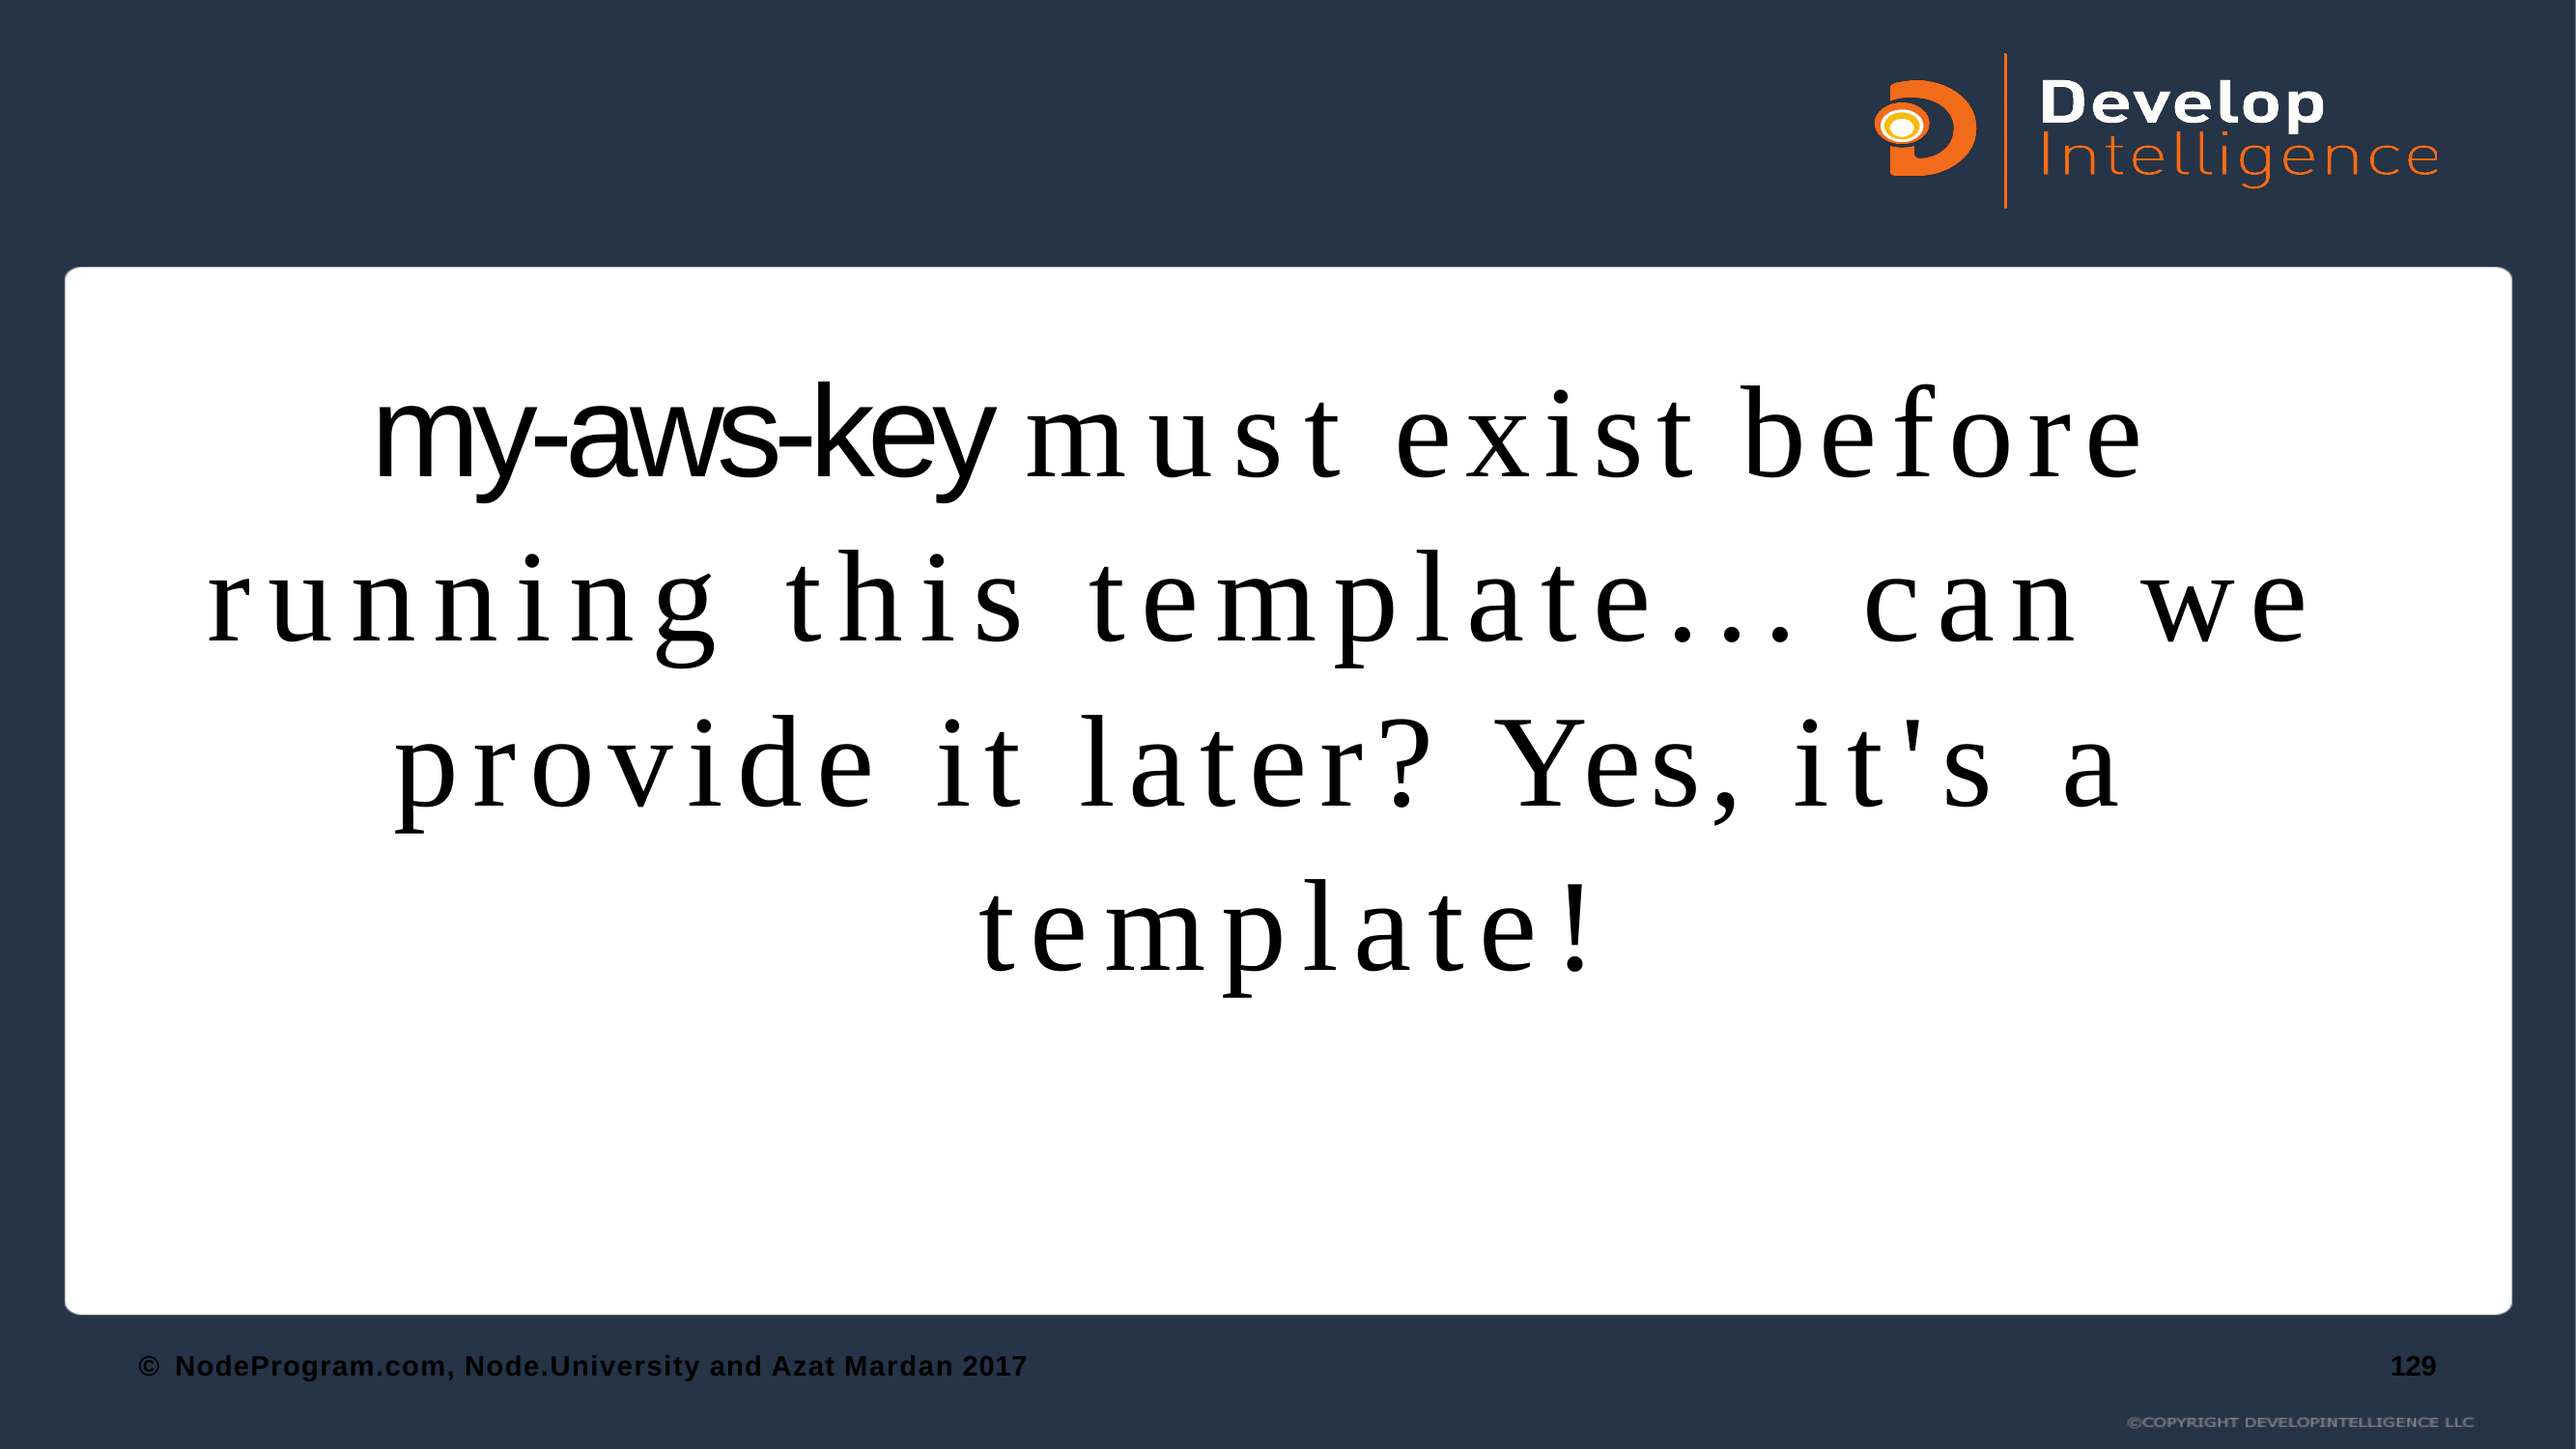

# my-aws-key  must exist before  running this template... can we  provide it later? Yes, it's a  template!
© NodeProgram.com, Node.University and Azat Mardan 2017
129